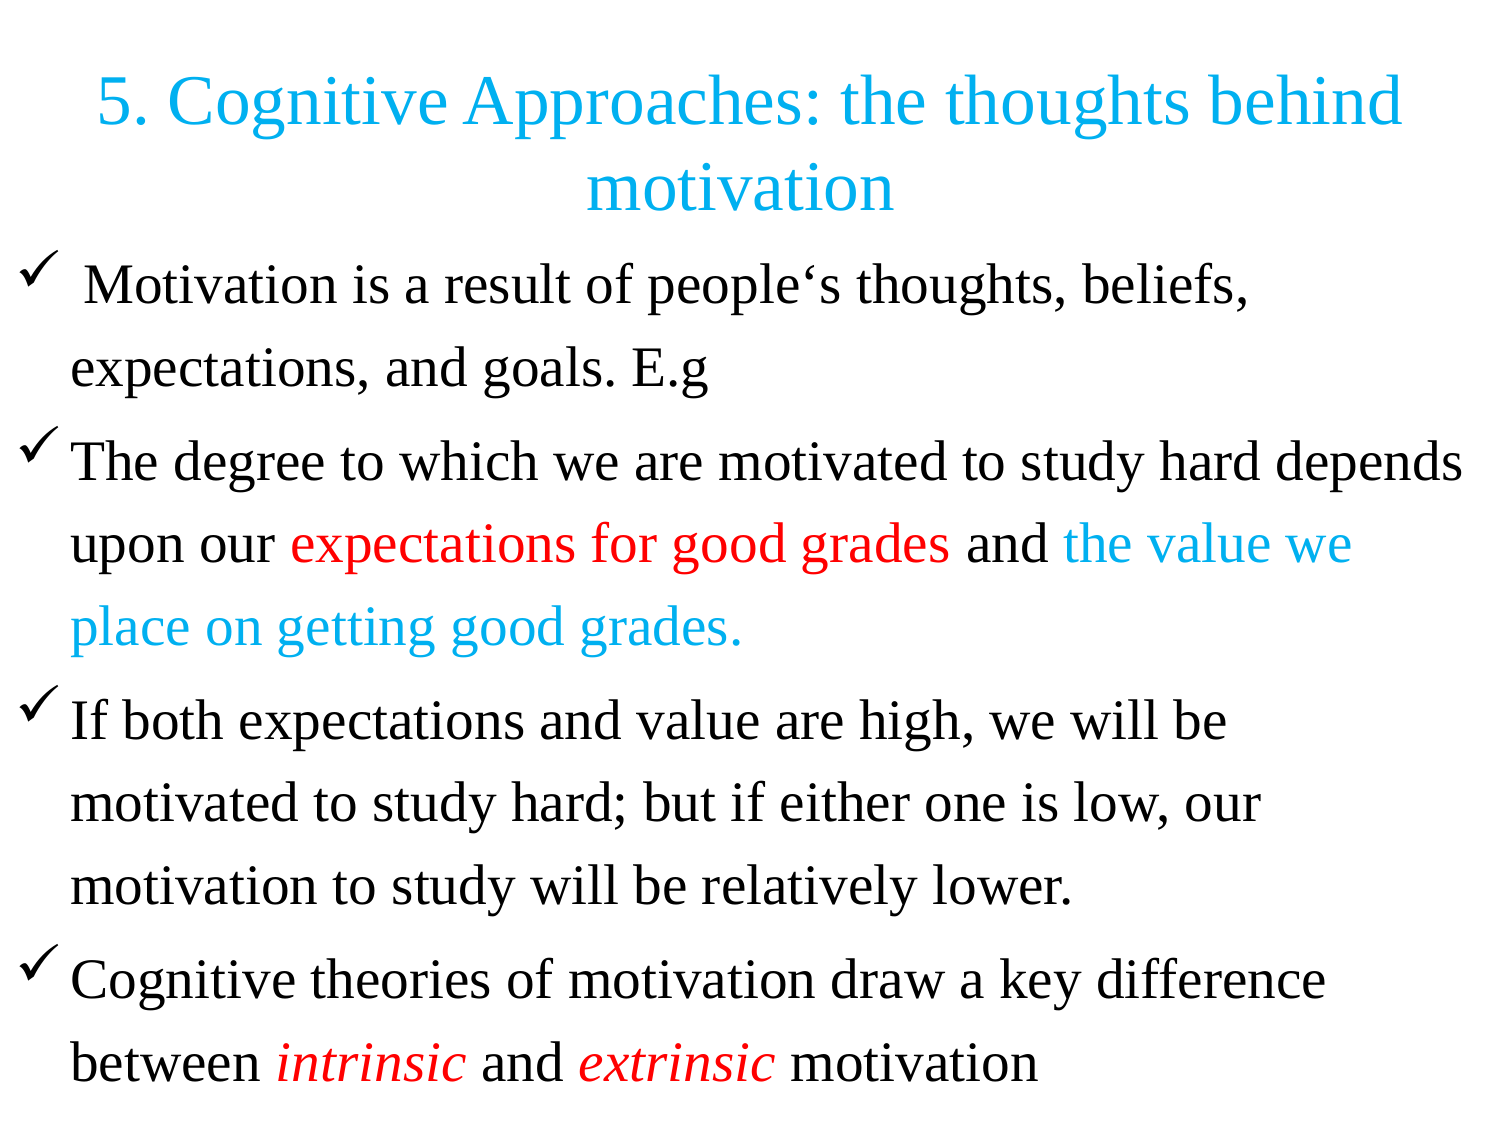

# 5. Cognitive Approaches: the thoughts behind motivation
 Motivation is a result of people‘s thoughts, beliefs, expectations, and goals. E.g
The degree to which we are motivated to study hard depends upon our expectations for good grades and the value we place on getting good grades.
If both expectations and value are high, we will be motivated to study hard; but if either one is low, our motivation to study will be relatively lower.
Cognitive theories of motivation draw a key difference between intrinsic and extrinsic motivation